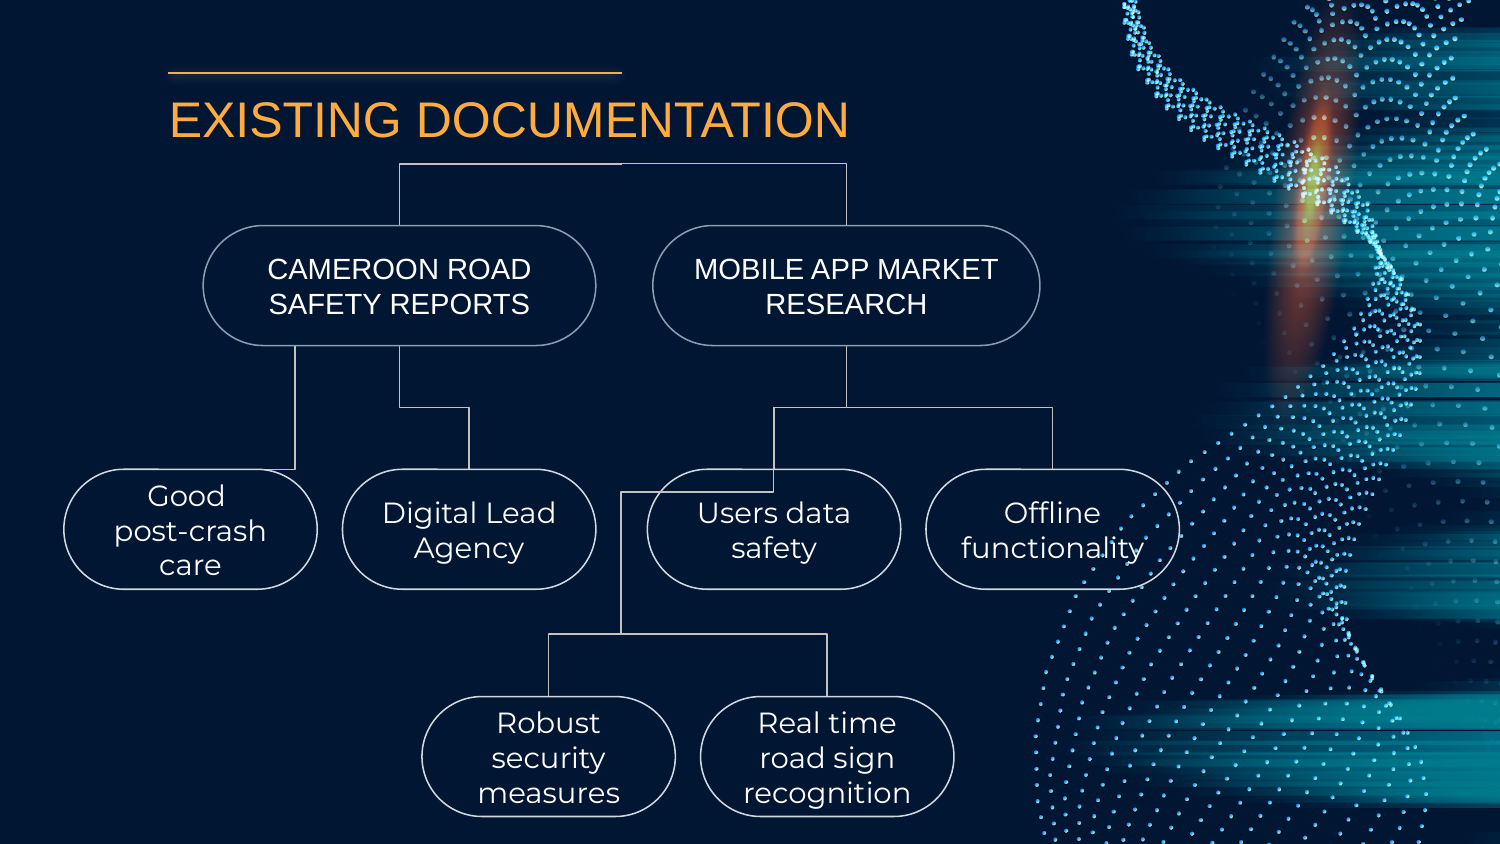

# EXISTING DOCUMENTATION
CAMEROON ROAD SAFETY REPORTS
MOBILE APP MARKET RESEARCH
Good
post-crash care
Digital Lead Agency
Users data safety
Offline functionality
Robust security measures
Real time road sign recognition